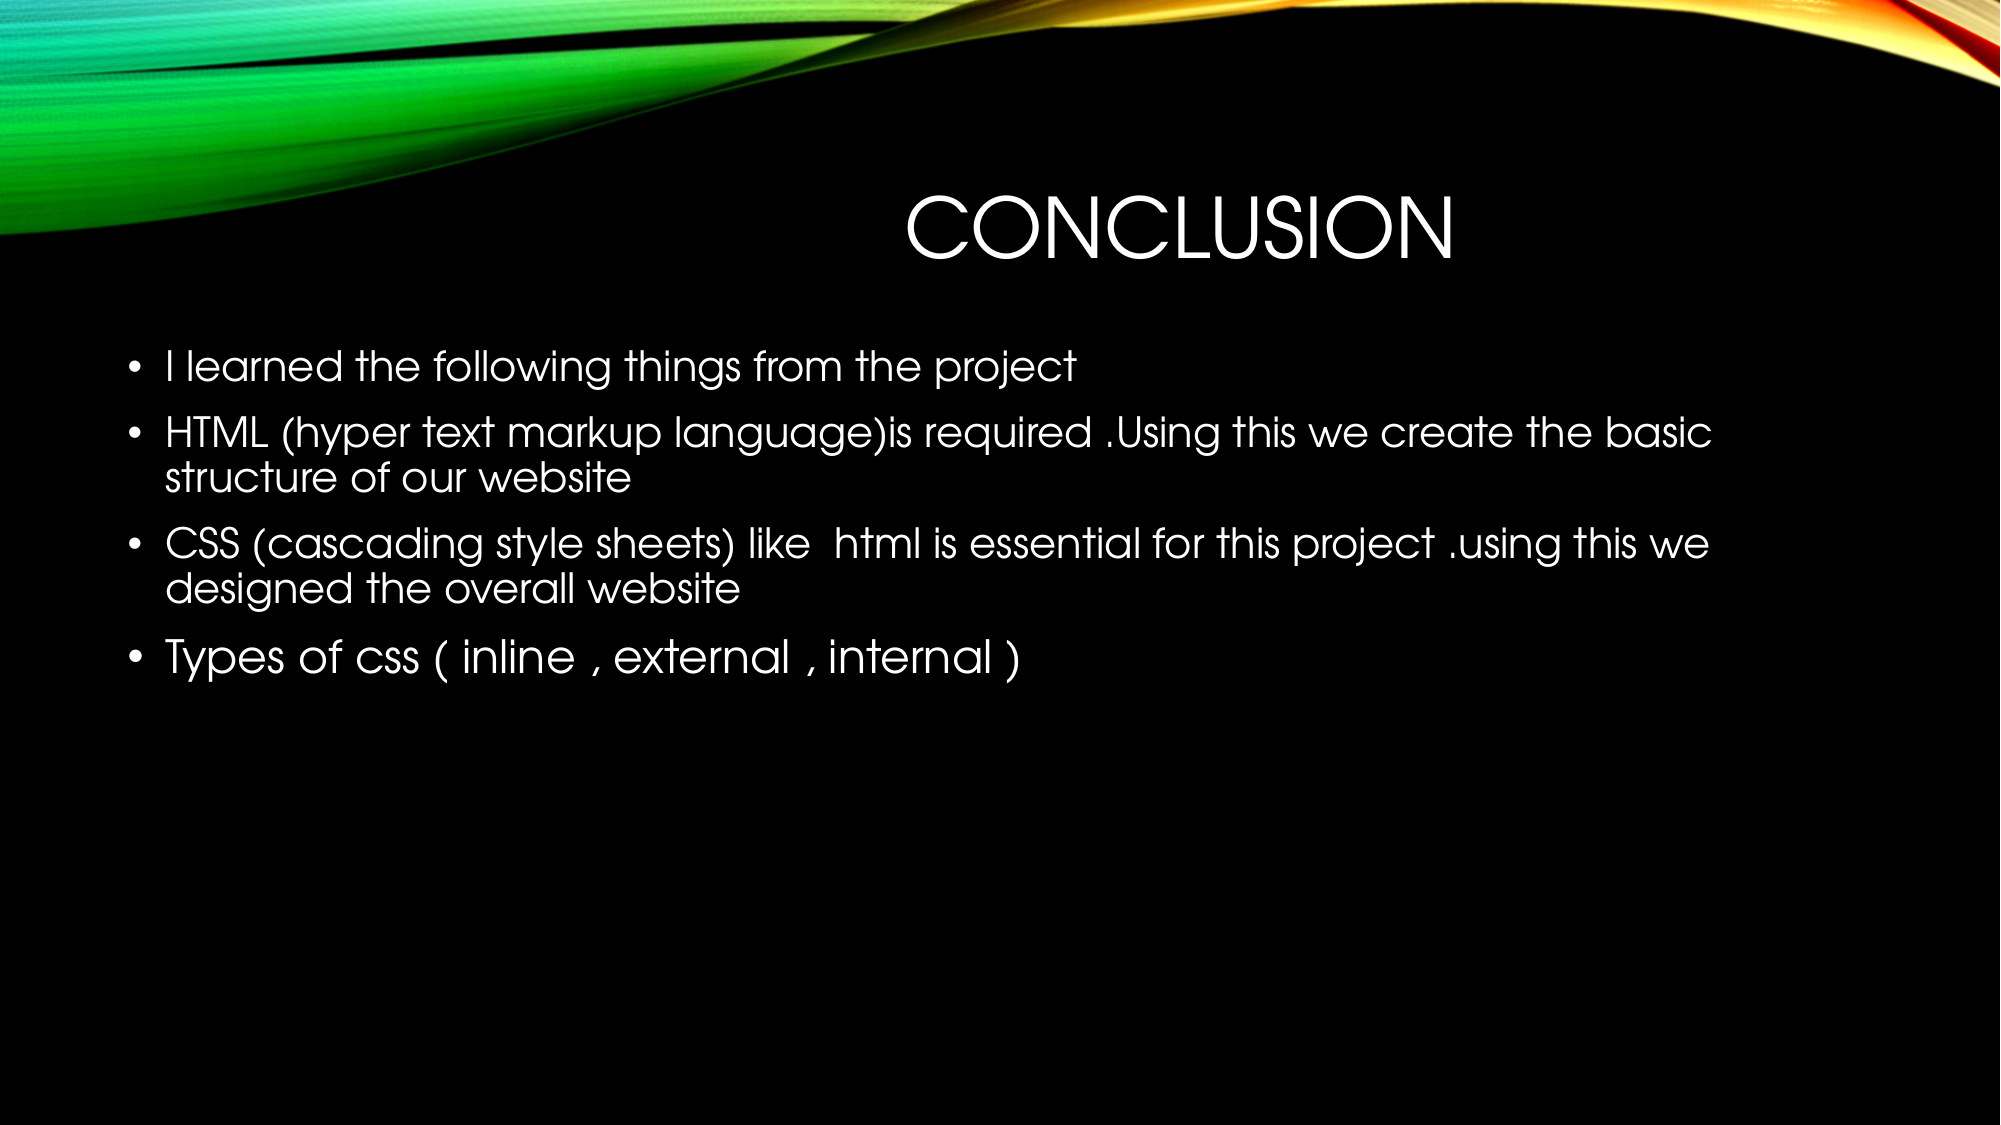

# conclusion
I learned the following things from the project
HTML (hyper text markup language)is required .Using this we create the basic structure of our website
CSS (cascading style sheets) like  html is essential for this project .using this we designed the overall website
Types of css ( inline , external , internal )